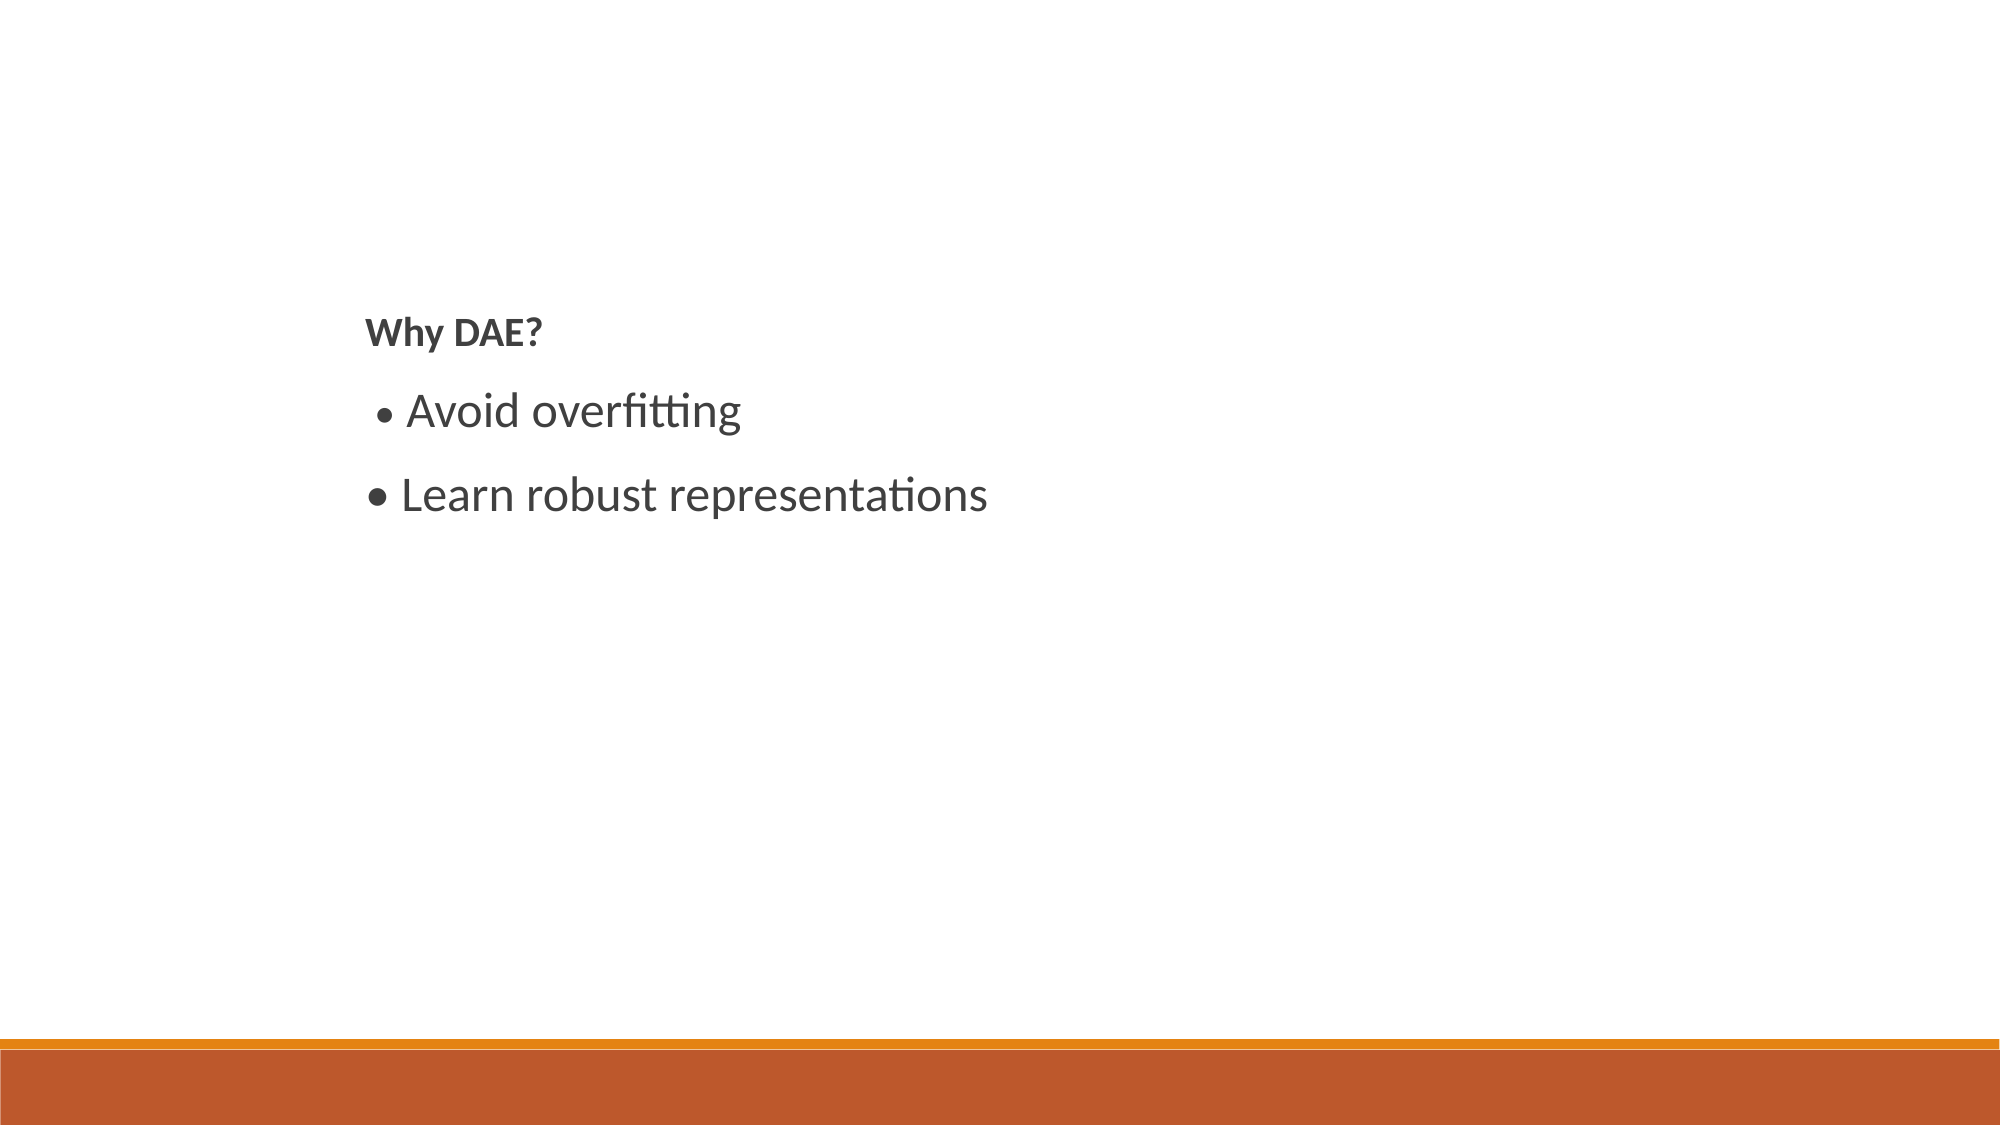

Why DAE?
 • Avoid overfitting
• Learn robust representations